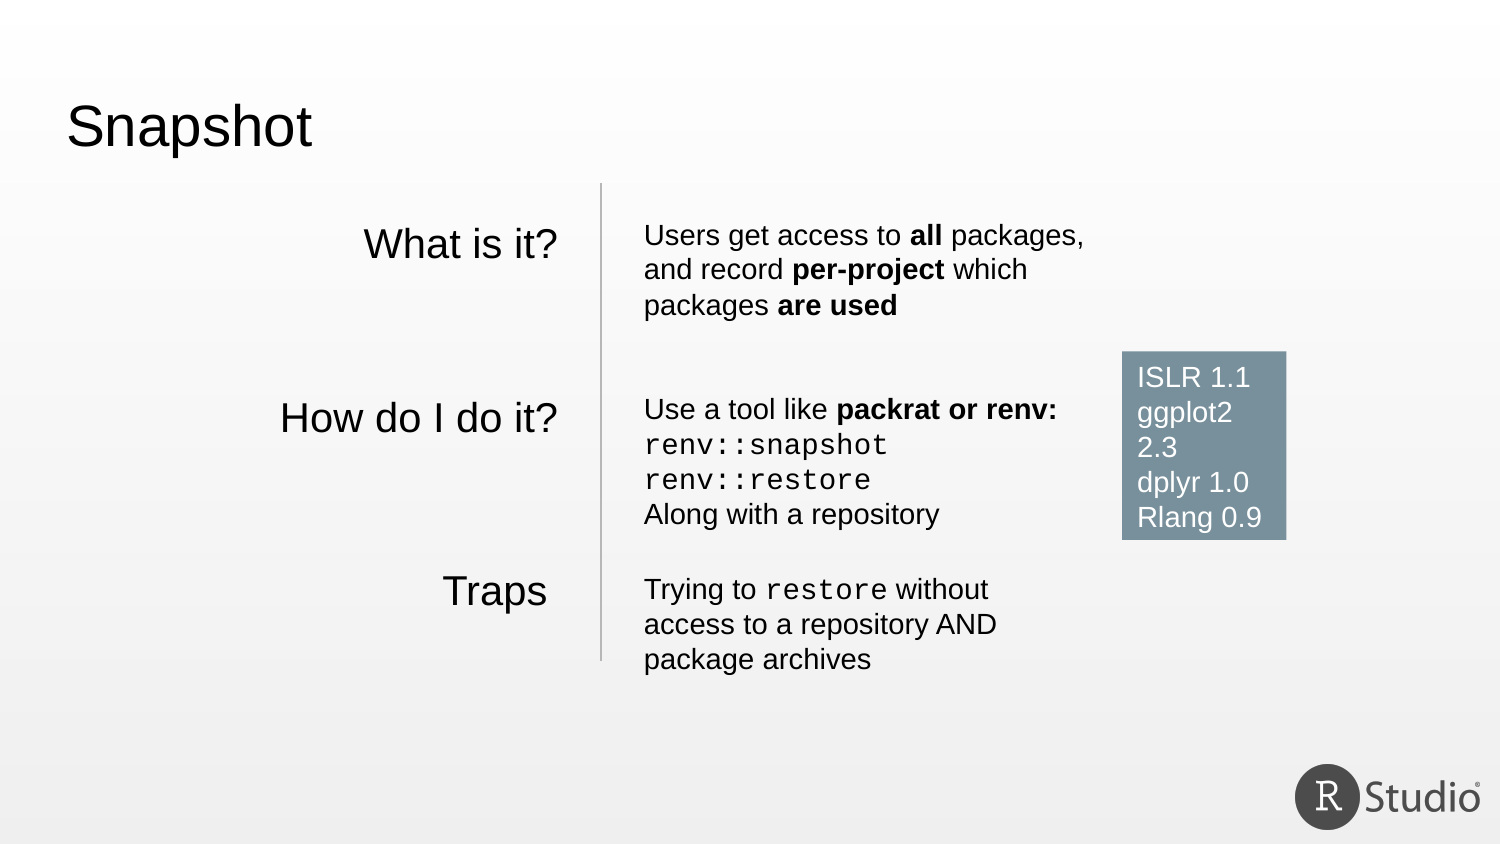

# Snapshot
Users get access to all packages, and record per-project which packages are used
What is it?
ISLR 1.1
ggplot2 2.3
dplyr 1.0
Rlang 0.9
How do I do it?
Use a tool like packrat or renv:
renv::snapshot
renv::restore
Along with a repository
Traps
Trying to restore without access to a repository AND package archives